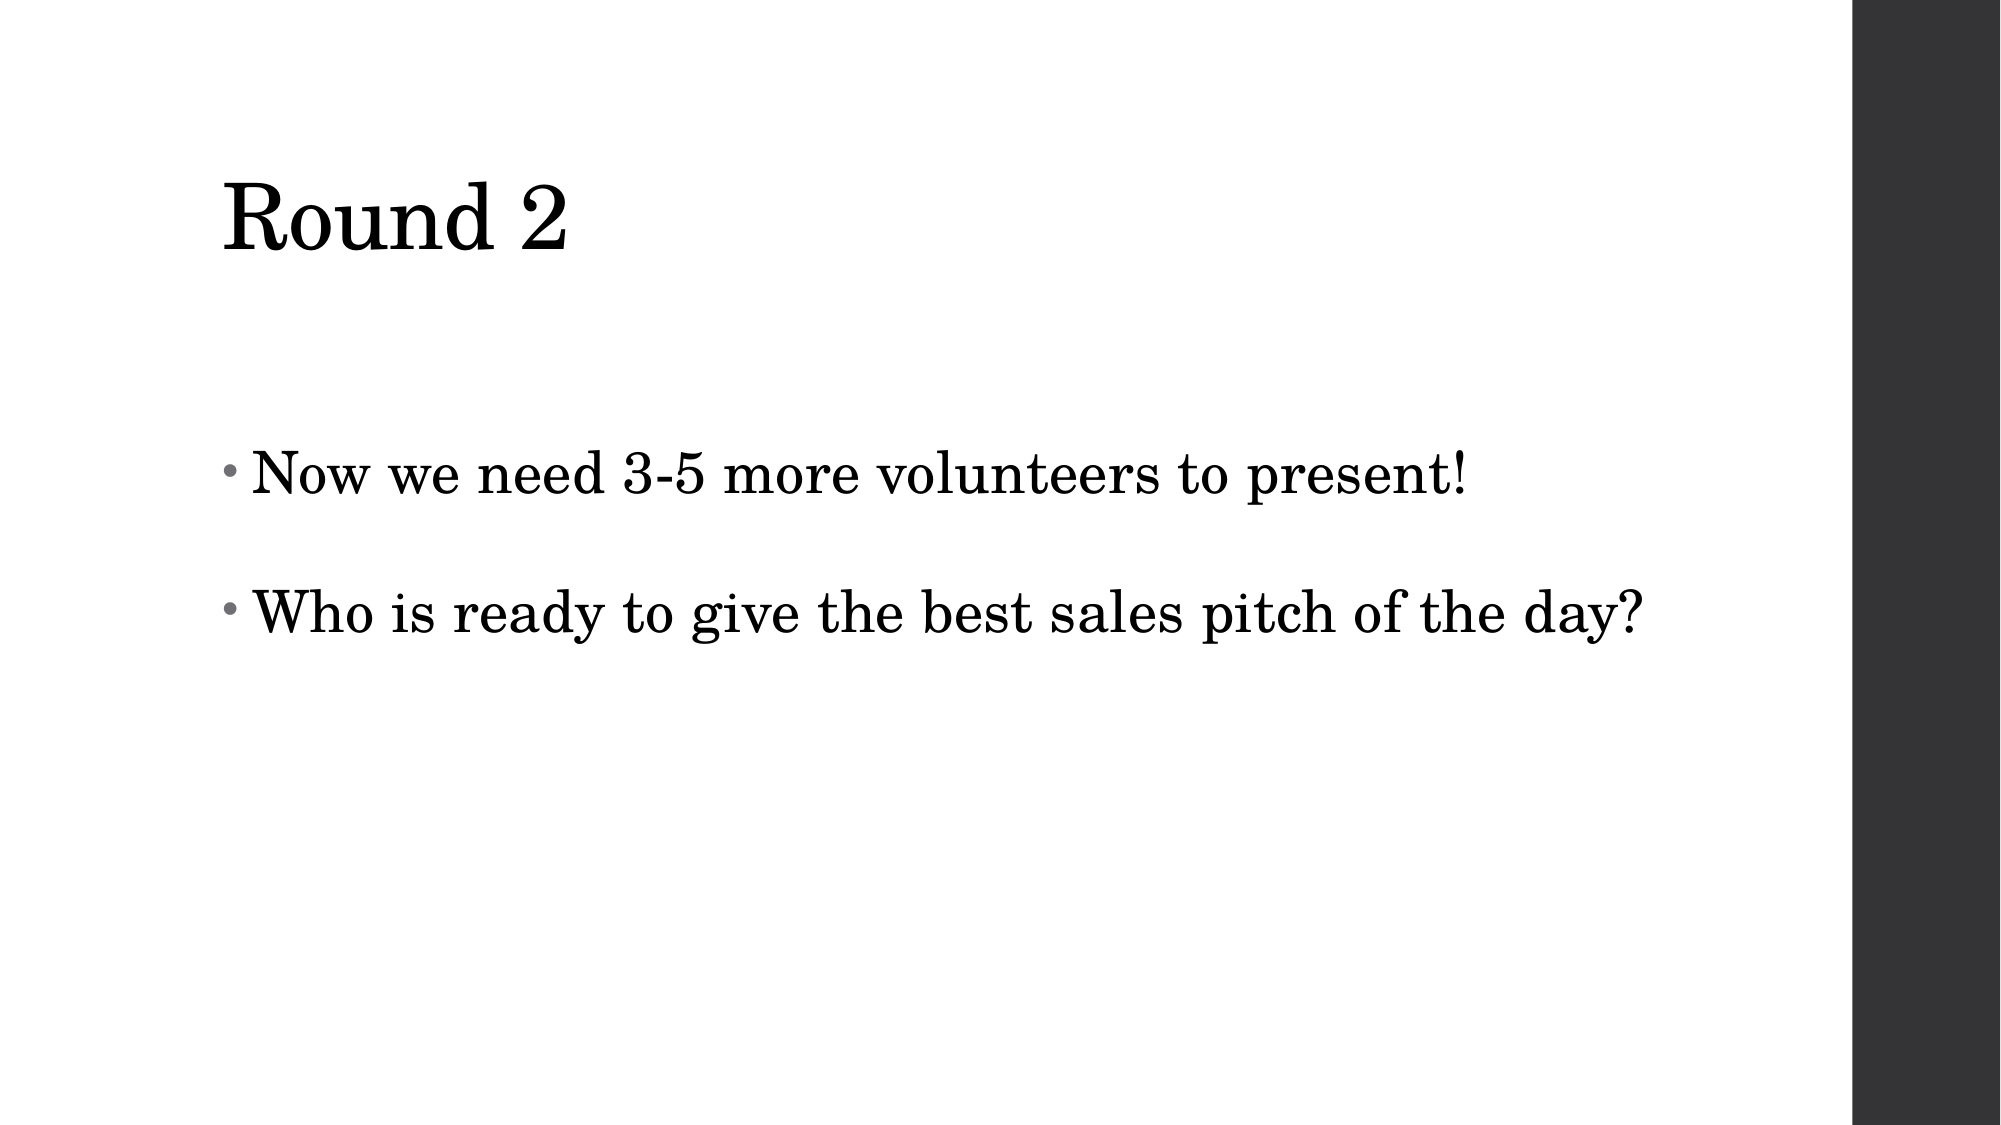

# Round 2

Now we need 3-5 more volunteers to present!
Who is ready to give the best sales pitch of the day?